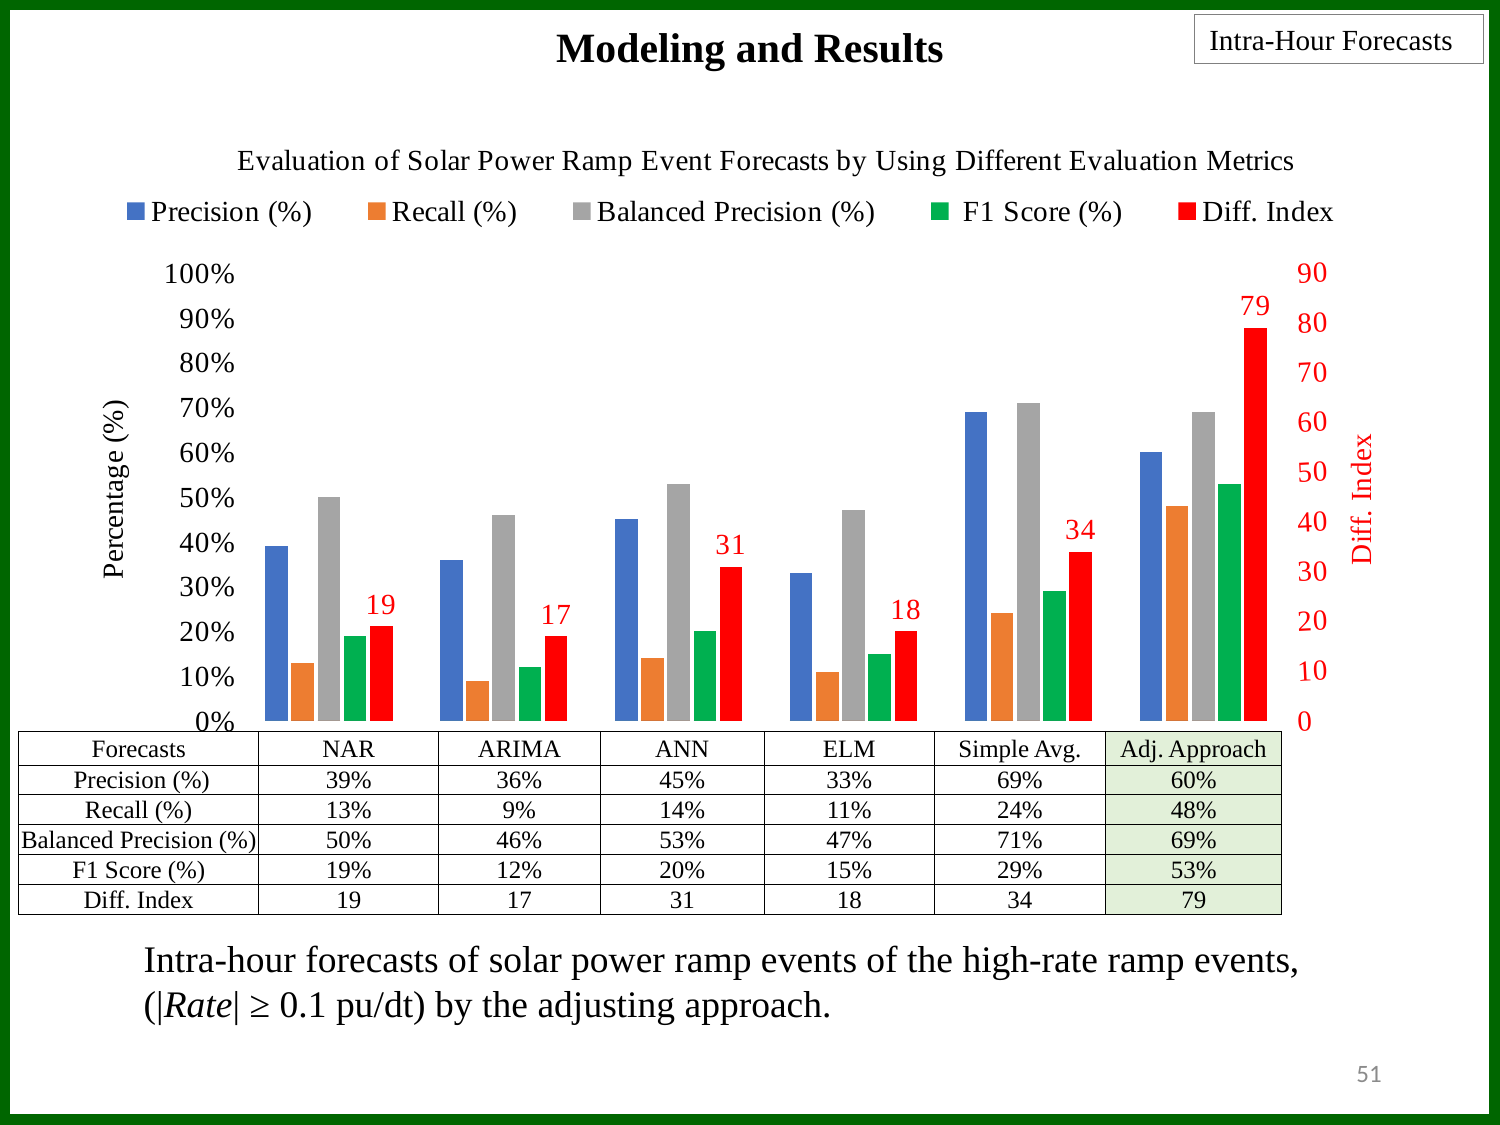

Modeling and Results
Intra-Hour Forecasts

### Chart: Evaluation of Solar Power Ramp Event Forecasts by Using Different Evaluation Metrics

| Category | Precision (%) | Recall (%) | Balanced Precision (%) |  F1 Score (%) | Pad | Pad | Pad | Pad | Pad | Diff. Index |
|---|---|---|---|---|---|---|---|---|---|---|
| NAR | 0.39 | 0.13 | 0.5 | 0.19 | 0.0 | 0.0 | 0.0 | 0.0 | 0.0 | 19.0 |
| ARIMA | 0.36 | 0.09 | 0.46 | 0.12 | 0.0 | 0.0 | 0.0 | 0.0 | 0.0 | 17.0 |
| ANN | 0.45 | 0.14 | 0.53 | 0.2 | 0.0 | 0.0 | 0.0 | 0.0 | 0.0 | 31.0 |
| ELM | 0.33 | 0.11 | 0.47 | 0.15 | 0.0 | 0.0 | 0.0 | 0.0 | 0.0 | 18.0 |
| Simple Avg. | 0.69 | 0.24 | 0.71 | 0.29 | 0.0 | 0.0 | 0.0 | 0.0 | 0.0 | 34.0 |
| Adj Apraoach | 0.6 | 0.48 | 0.69 | 0.53 | 0.0 | 0.0 | 0.0 | 0.0 | 0.0 | 79.0 |
| Forecasts | NAR | ARIMA | ANN | ELM | Simple Avg. | Adj. Approach |
| --- | --- | --- | --- | --- | --- | --- |
| Precision (%) | 39% | 36% | 45% | 33% | 69% | 60% |
| Recall (%) | 13% | 9% | 14% | 11% | 24% | 48% |
| Balanced Precision (%) | 50% | 46% | 53% | 47% | 71% | 69% |
| F1 Score (%) | 19% | 12% | 20% | 15% | 29% | 53% |
| Diff. Index | 19 | 17 | 31 | 18 | 34 | 79 |
Intra-hour forecasts of solar power ramp events of the high-rate ramp events,
(|Rate| ≥ 0.1 pu/dt) by the adjusting approach.
51